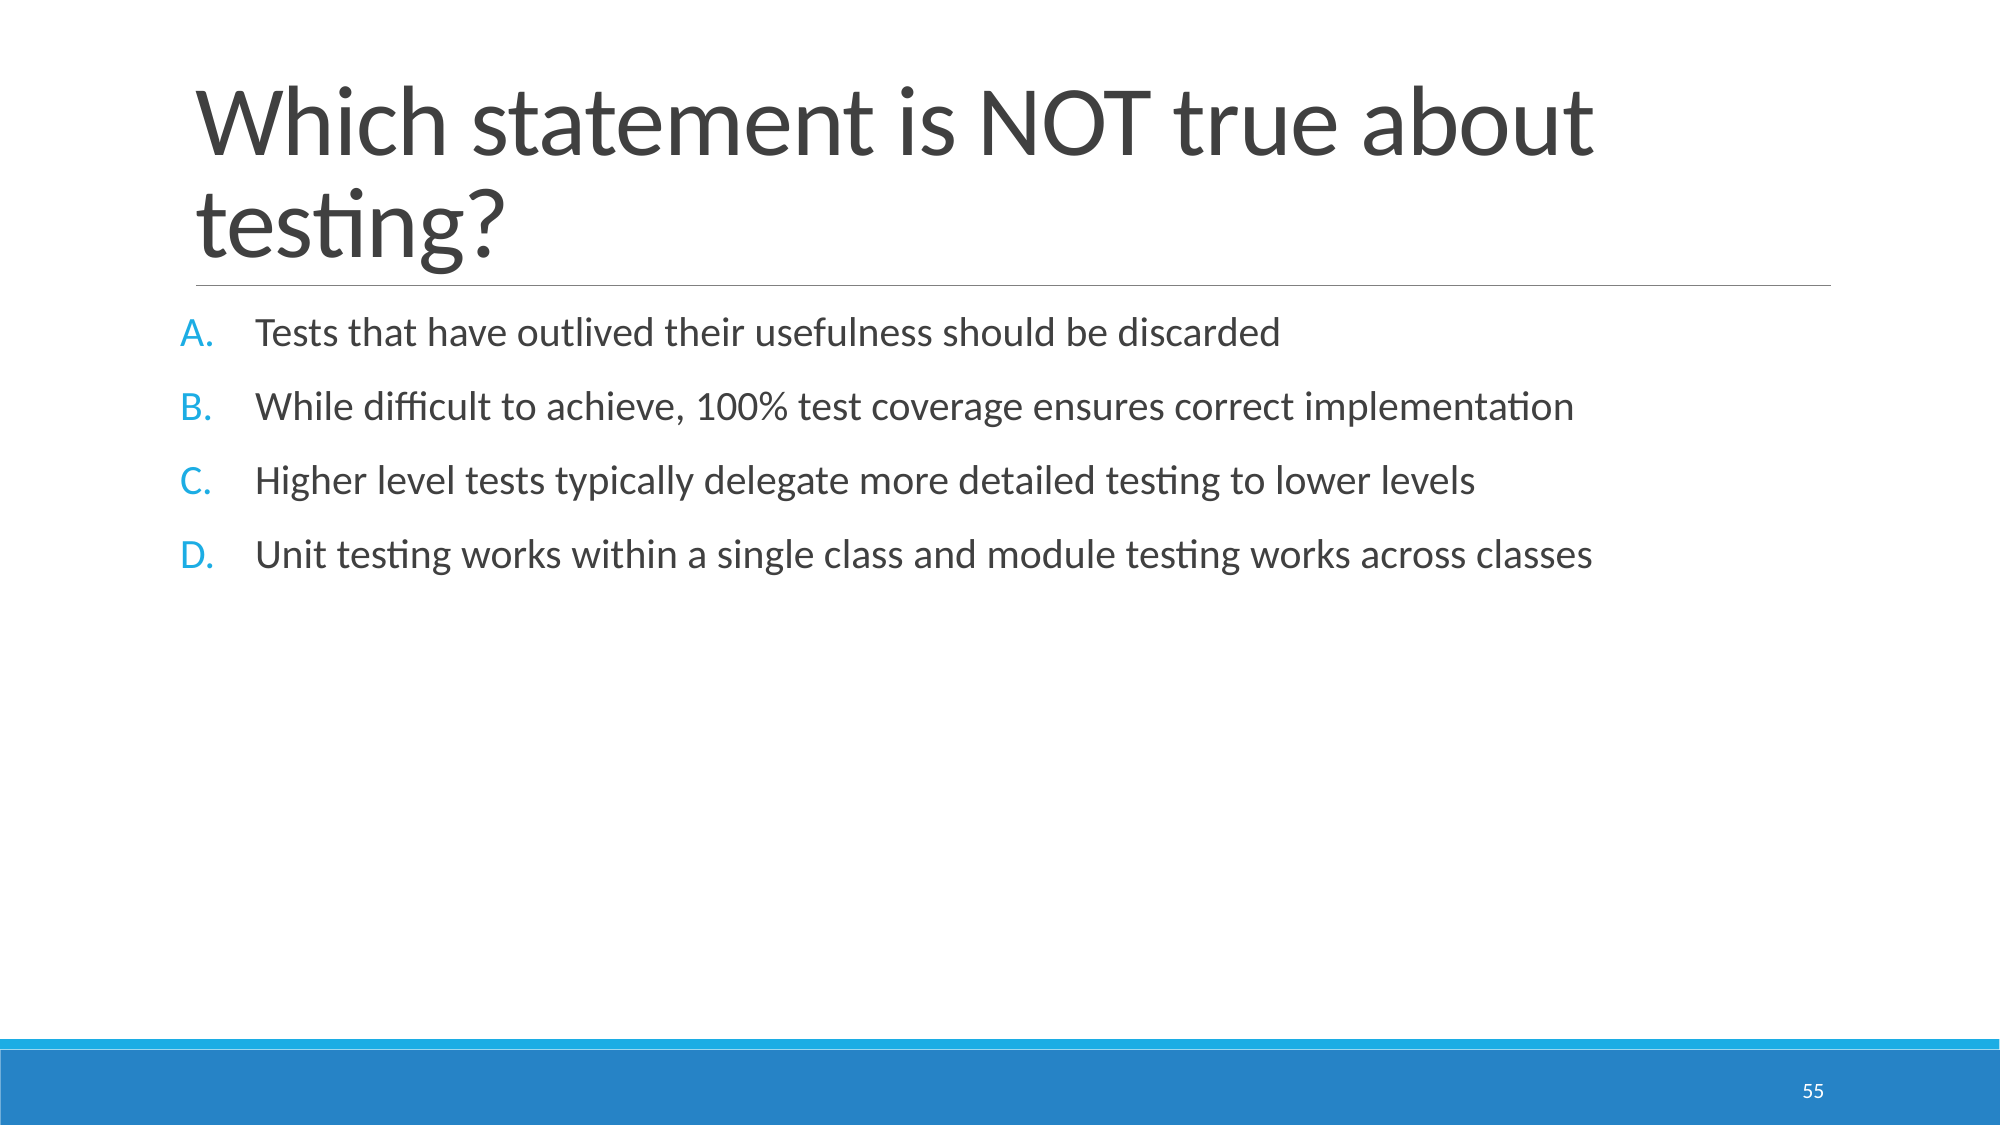

# Which statement is NOT true about testing?
Tests that have outlived their usefulness should be discarded
While difficult to achieve, 100% test coverage ensures correct implementation
Higher level tests typically delegate more detailed testing to lower levels
Unit testing works within a single class and module testing works across classes

55